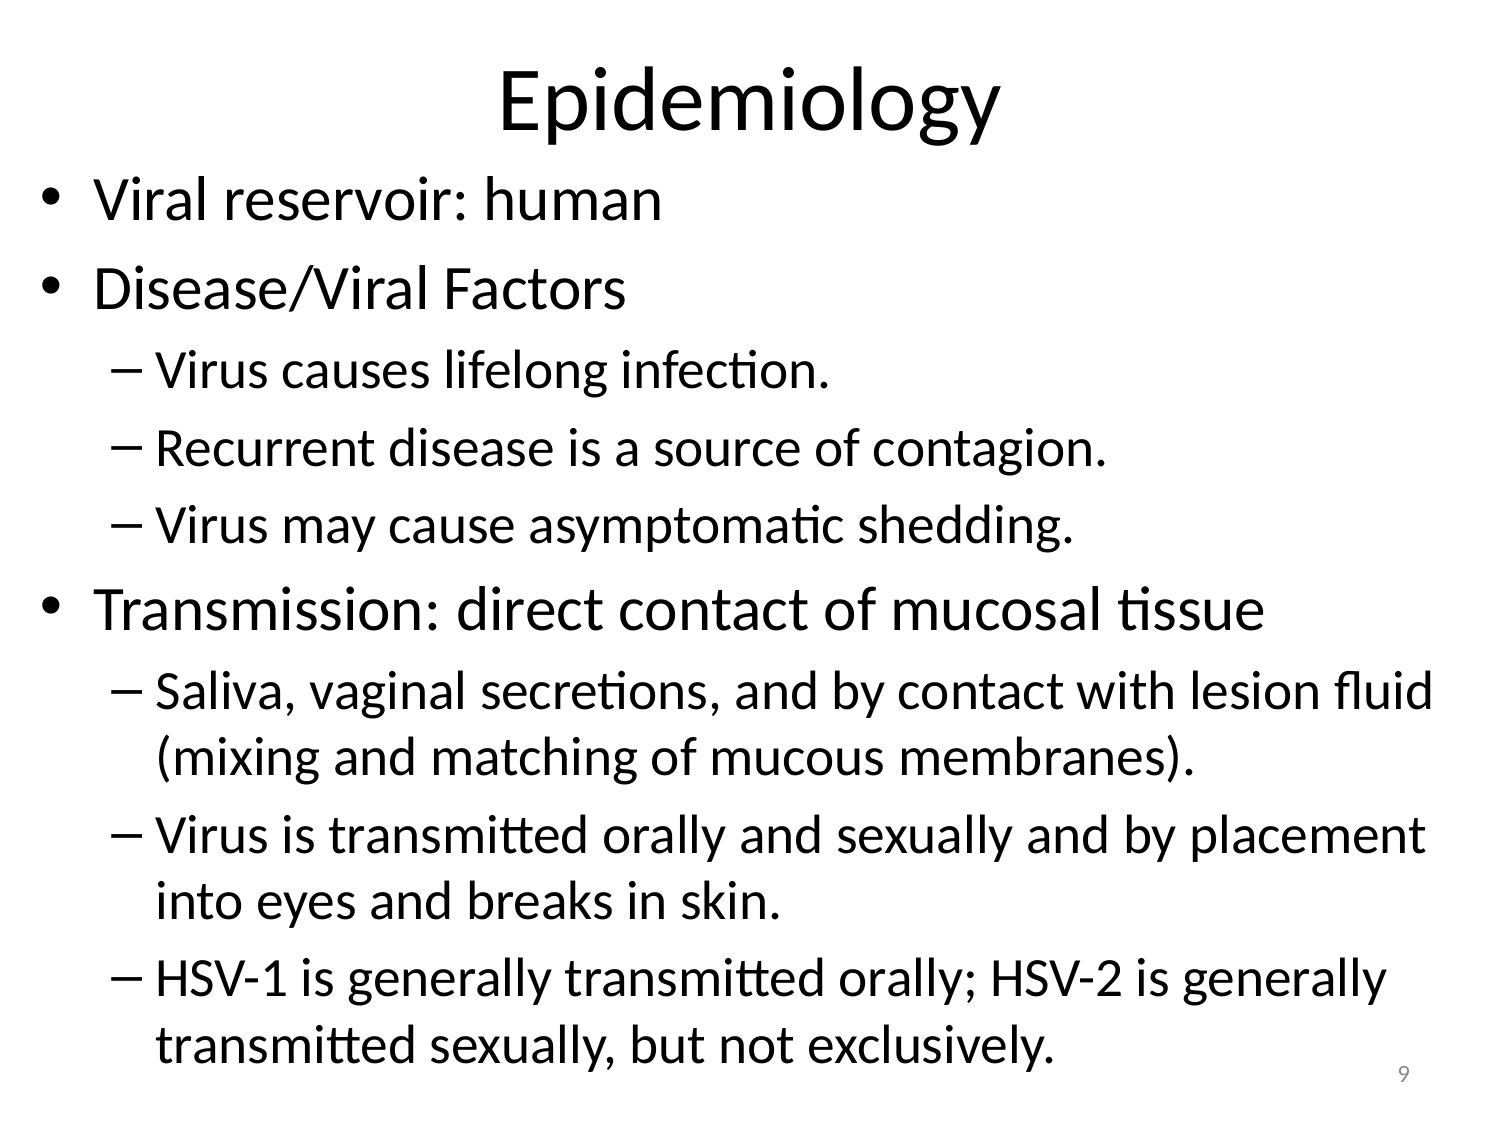

# Epidemiology
Viral reservoir: human
Disease/Viral Factors
Virus causes lifelong infection.
Recurrent disease is a source of contagion.
Virus may cause asymptomatic shedding.
Transmission: direct contact of mucosal tissue
Saliva, vaginal secretions, and by contact with lesion fluid (mixing and matching of mucous membranes).
Virus is transmitted orally and sexually and by placement into eyes and breaks in skin.
HSV-1 is generally transmitted orally; HSV-2 is generally transmitted sexually, but not exclusively.

9